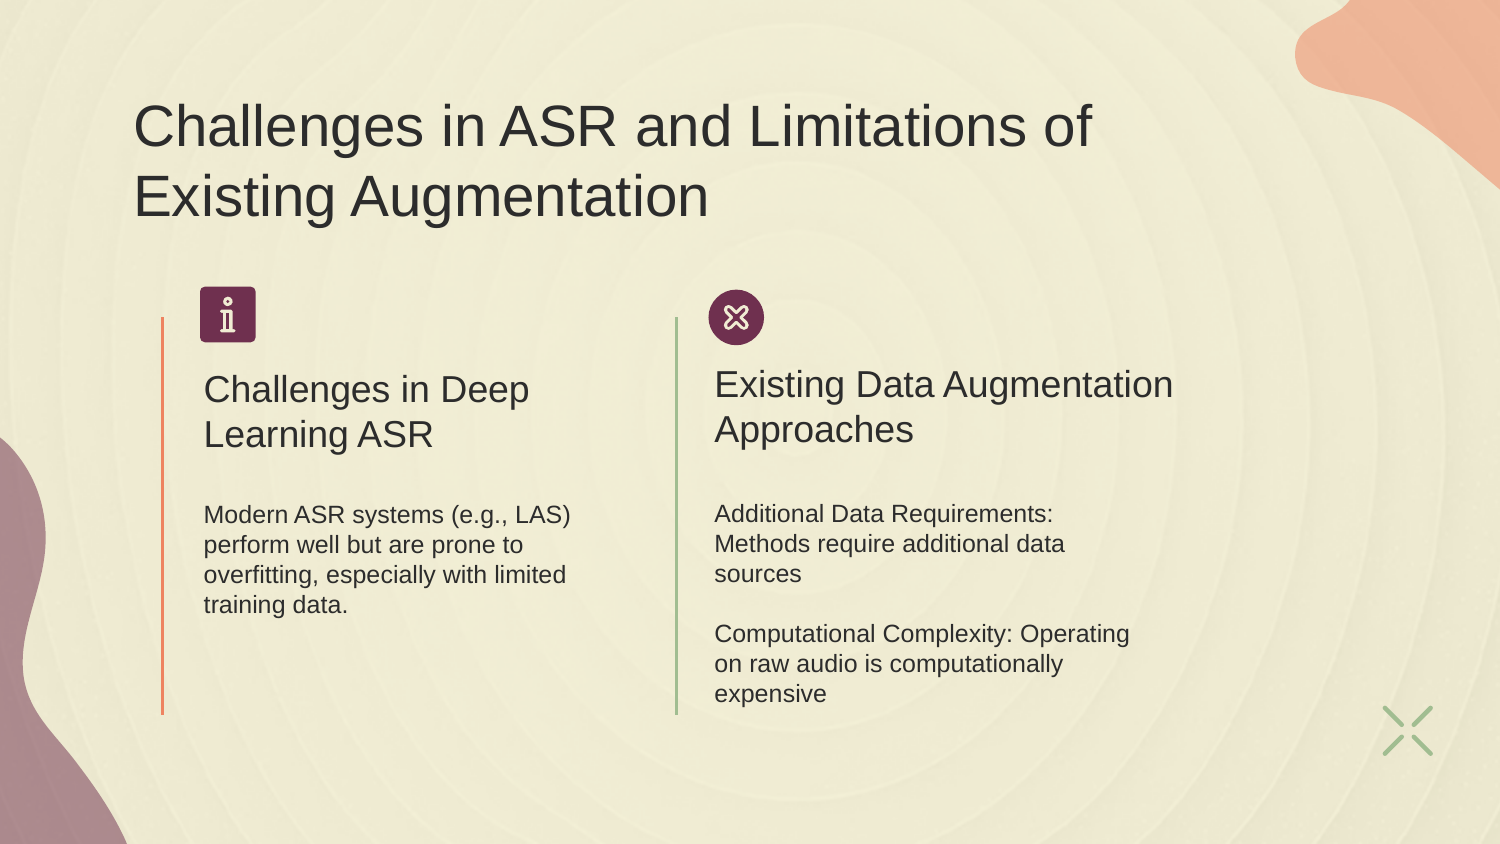

# Challenges in ASR and Limitations of Existing Augmentation

Existing Data Augmentation Approaches
Challenges in Deep Learning ASR
Additional Data Requirements: Methods require additional data sources

Computational Complexity: Operating on raw audio is computationally expensive
Modern ASR systems (e.g., LAS) perform well but are prone to overfitting, especially with limited training data.